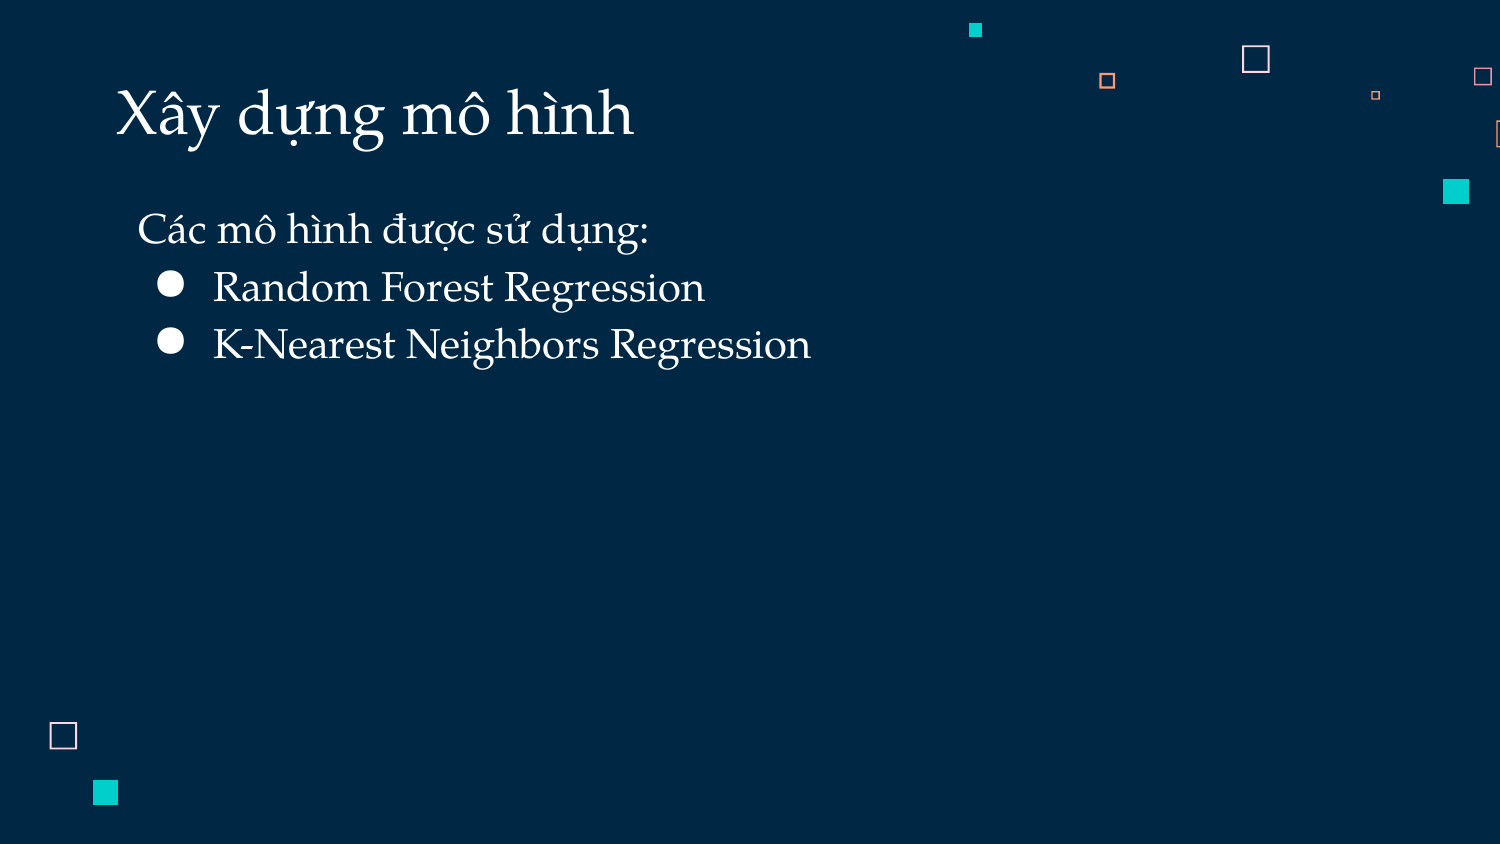

# Xây dựng mô hình
Các mô hình được sử dụng:
Random Forest Regression
K-Nearest Neighbors Regression